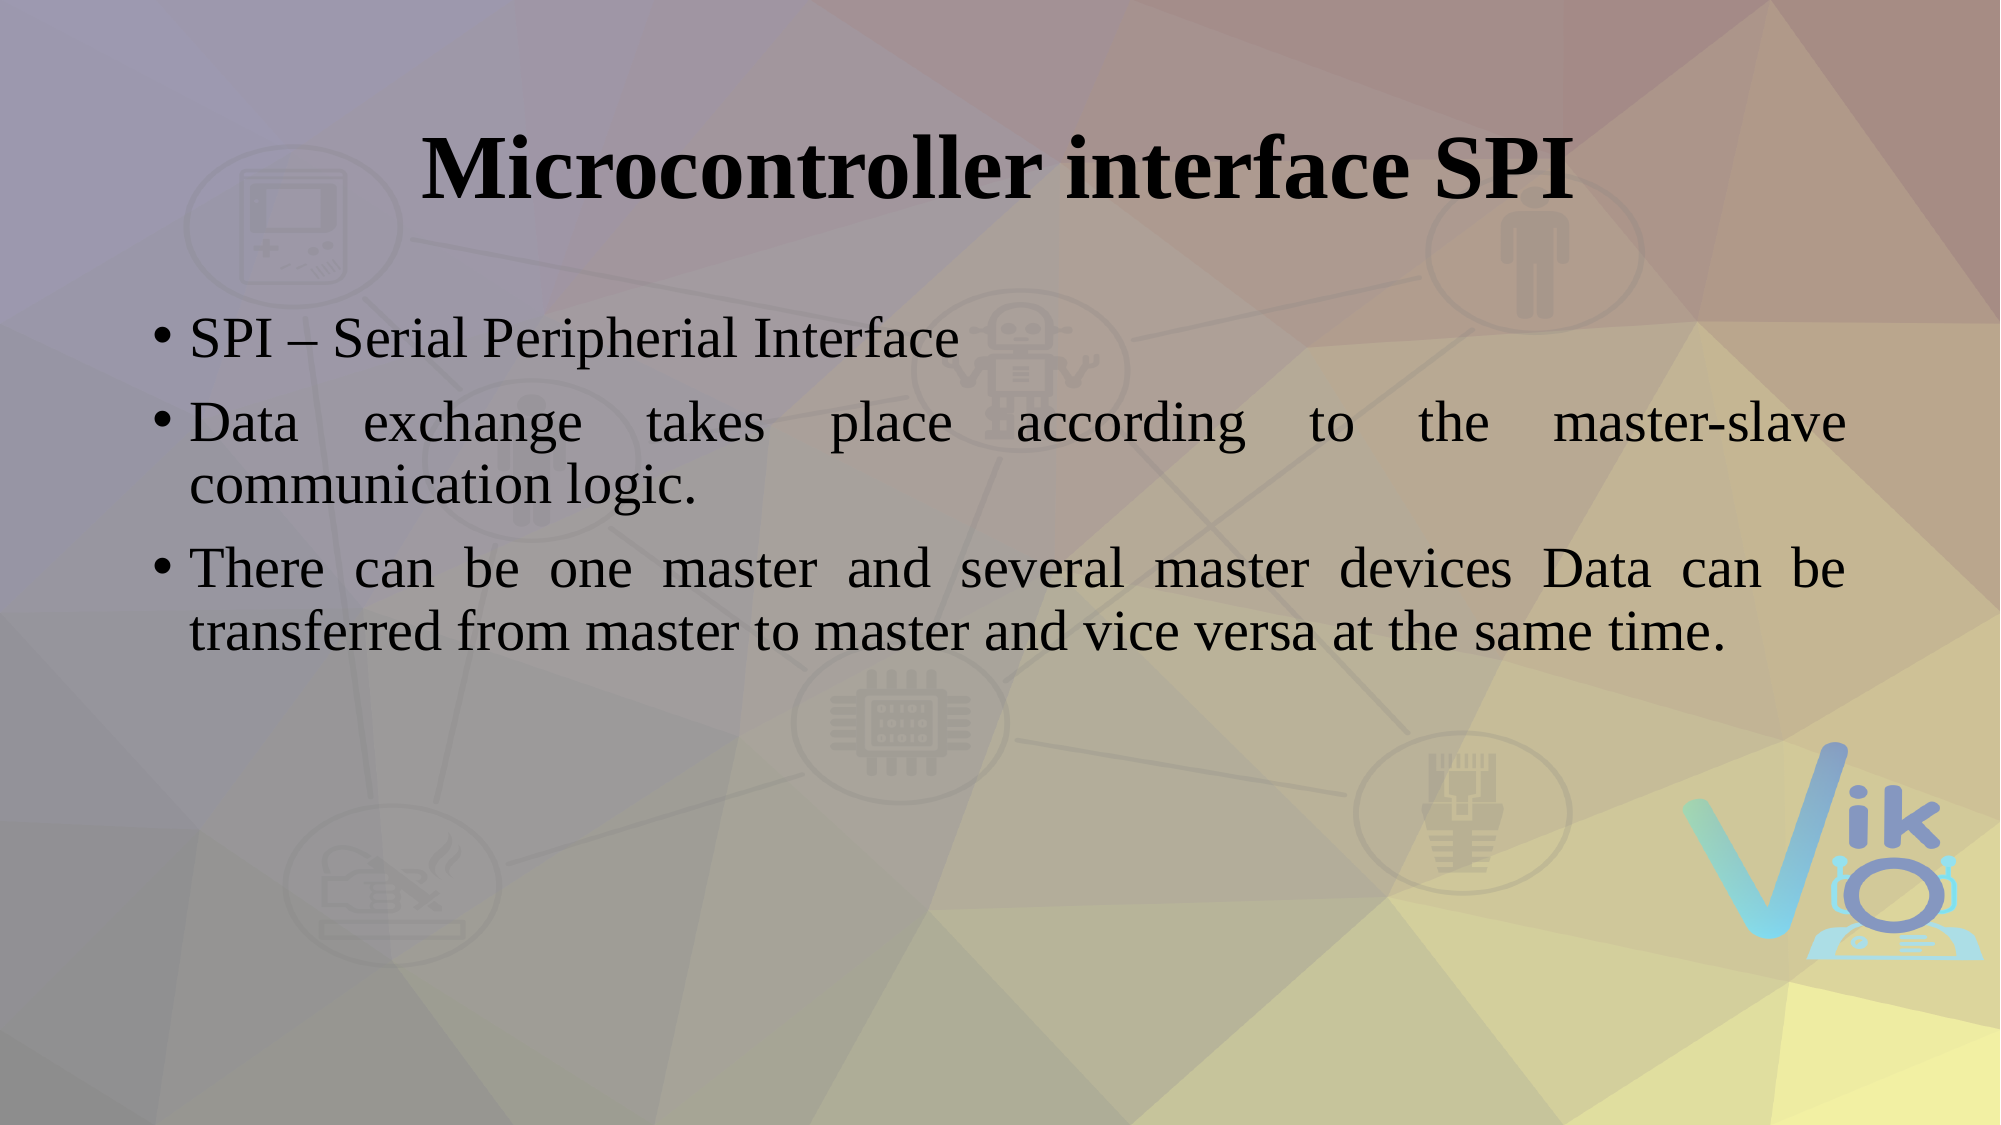

# Microcontroller interface SPI
SPI – Serial Peripherial Interface
Data exchange takes place according to the master-slave communication logic.
There can be one master and several master devices Data can be transferred from master to master and vice versa at the same time.